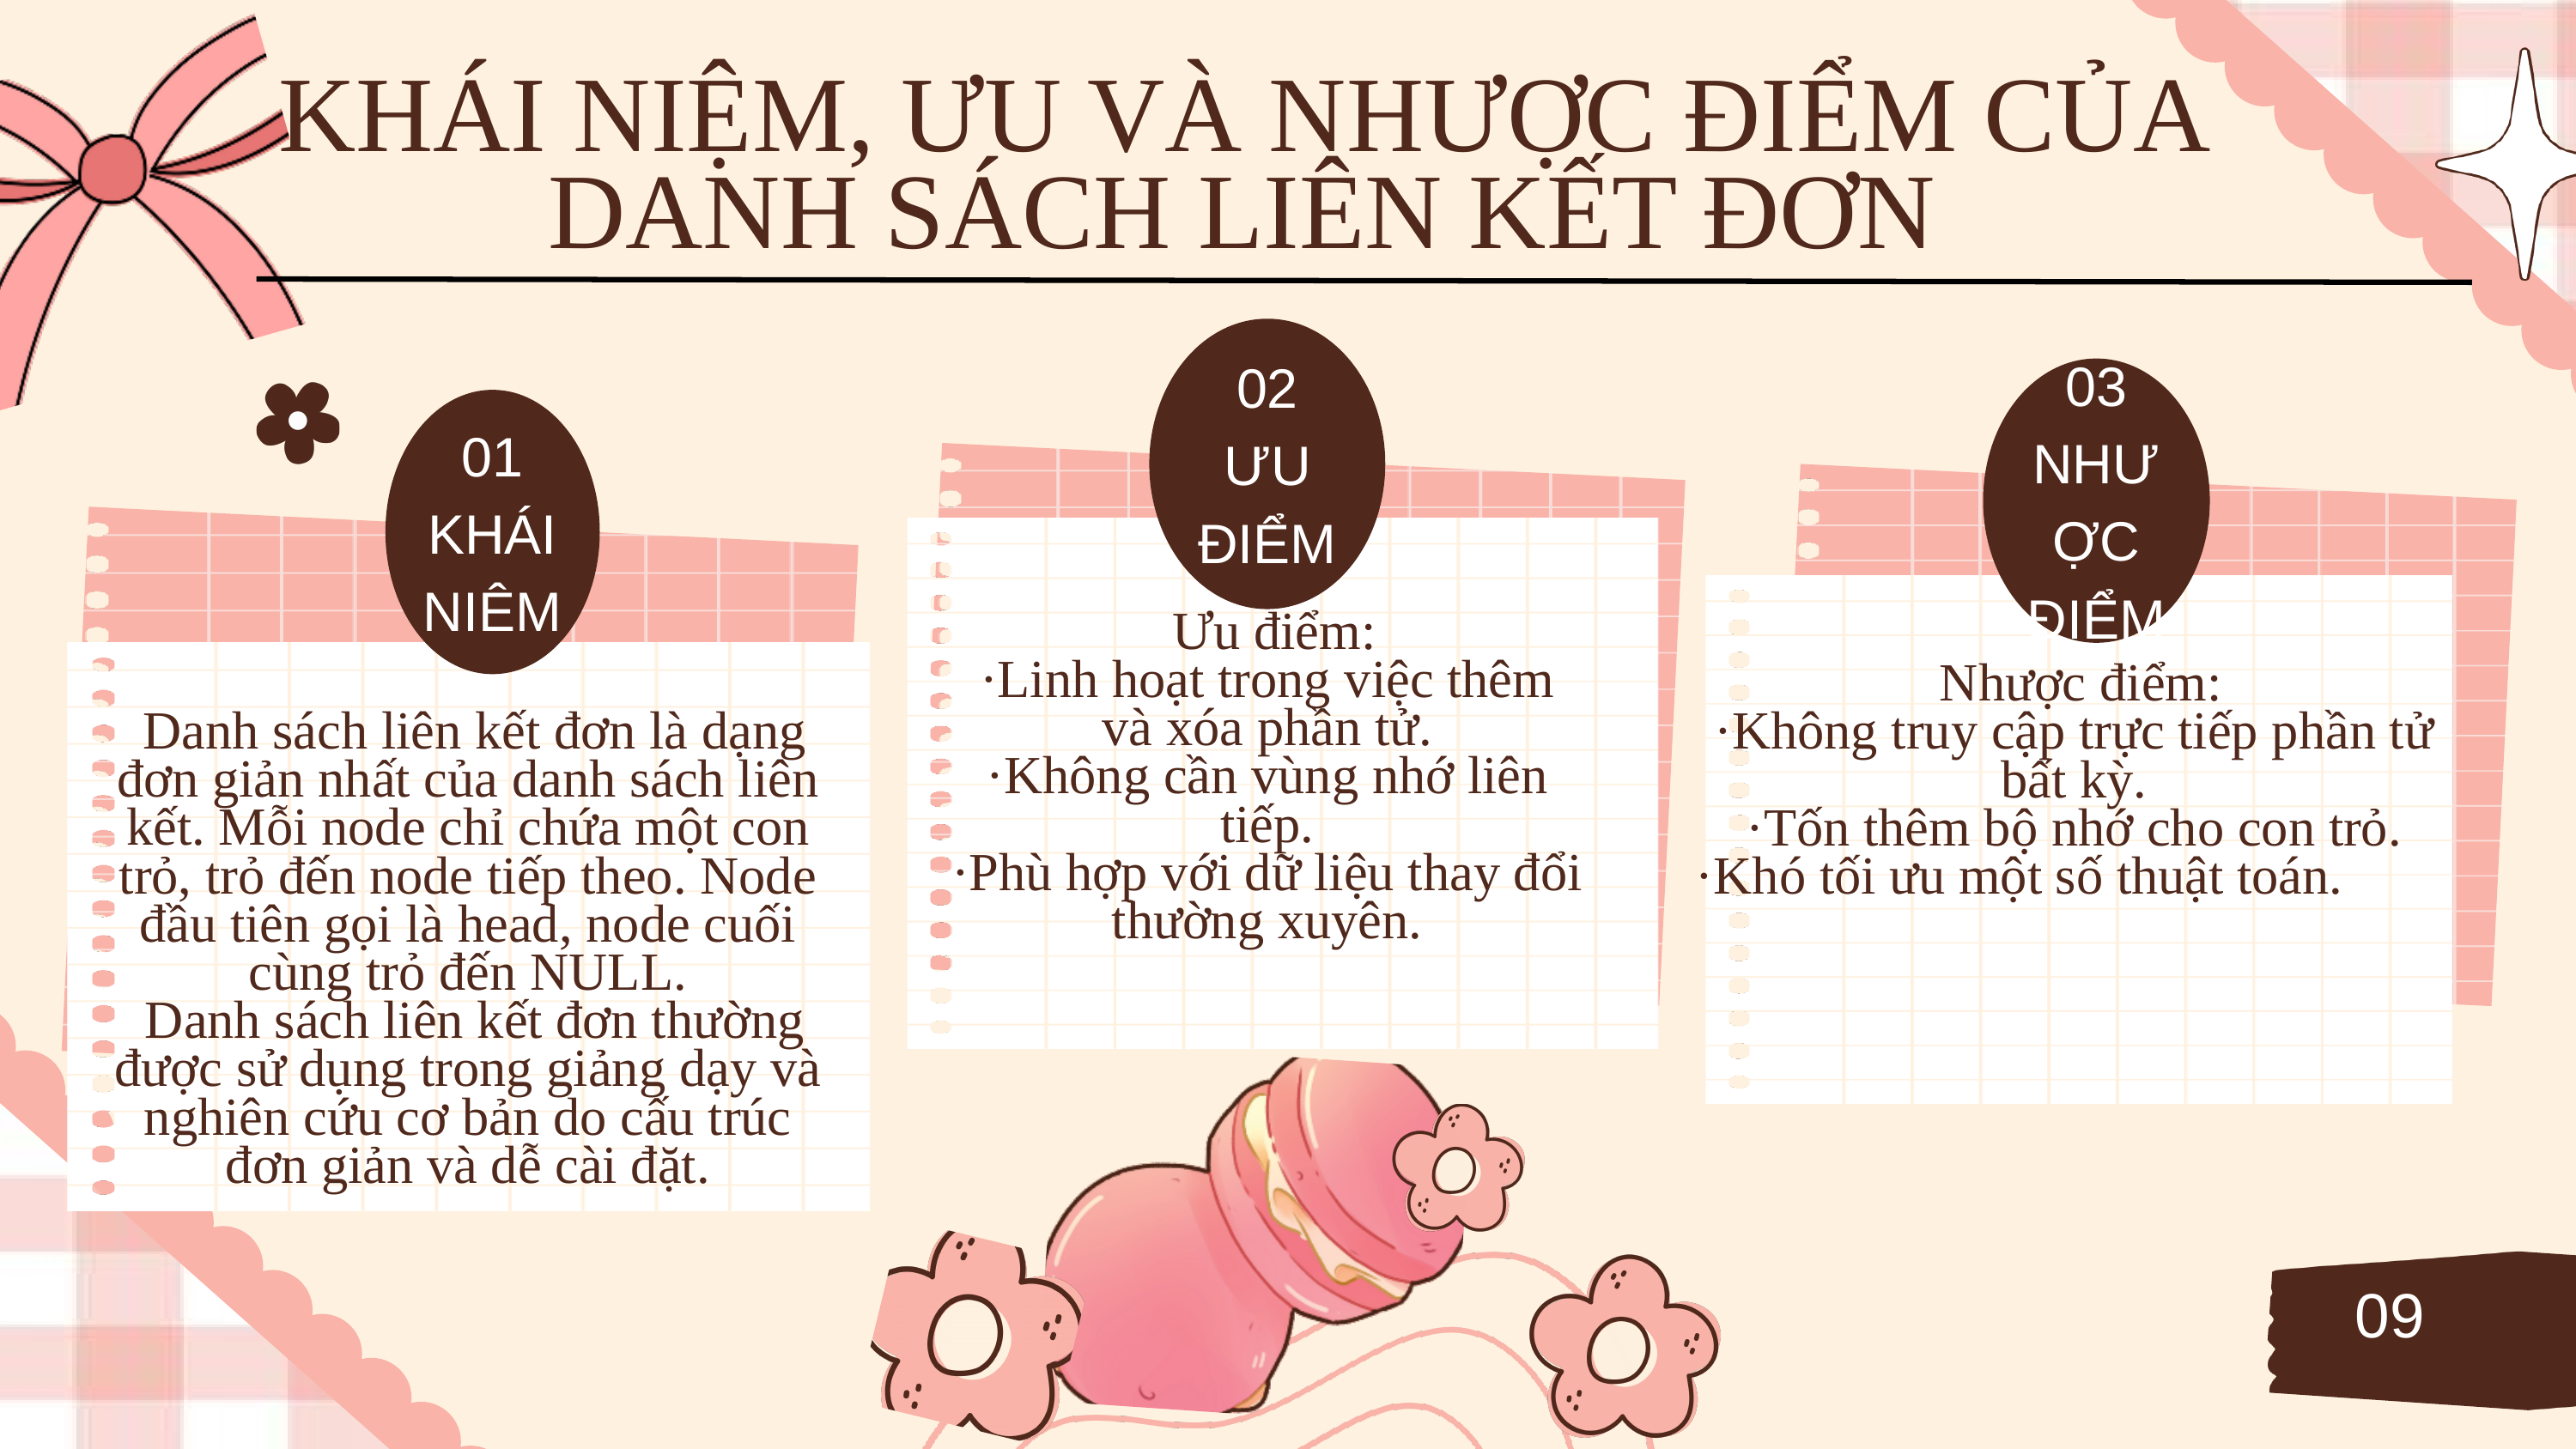

KHÁI NIỆM, ƯU VÀ NHƯỢC ĐIỂM CỦA DANH SÁCH LIÊN KẾT ĐƠN

02
ƯU ĐIỂM

03
NHƯỢC ĐIỂM

01
KHÁI NIÊM

 Ưu điểm:
·Linh hoạt trong việc thêm và xóa phần tử.
·Không cần vùng nhớ liên tiếp.
·Phù hợp với dữ liệu thay đổi thường xuyên.

 Nhược điểm:
·Không truy cập trực tiếp phần tử bất kỳ.
·Tốn thêm bộ nhớ cho con trỏ.
·Khó tối ưu một số thuật toán.

 Danh sách liên kết đơn là dạng đơn giản nhất của danh sách liên kết. Mỗi node chỉ chứa một con trỏ, trỏ đến node tiếp theo. Node đầu tiên gọi là head, node cuối cùng trỏ đến NULL.
 Danh sách liên kết đơn thường được sử dụng trong giảng dạy và nghiên cứu cơ bản do cấu trúc đơn giản và dễ cài đặt.

09